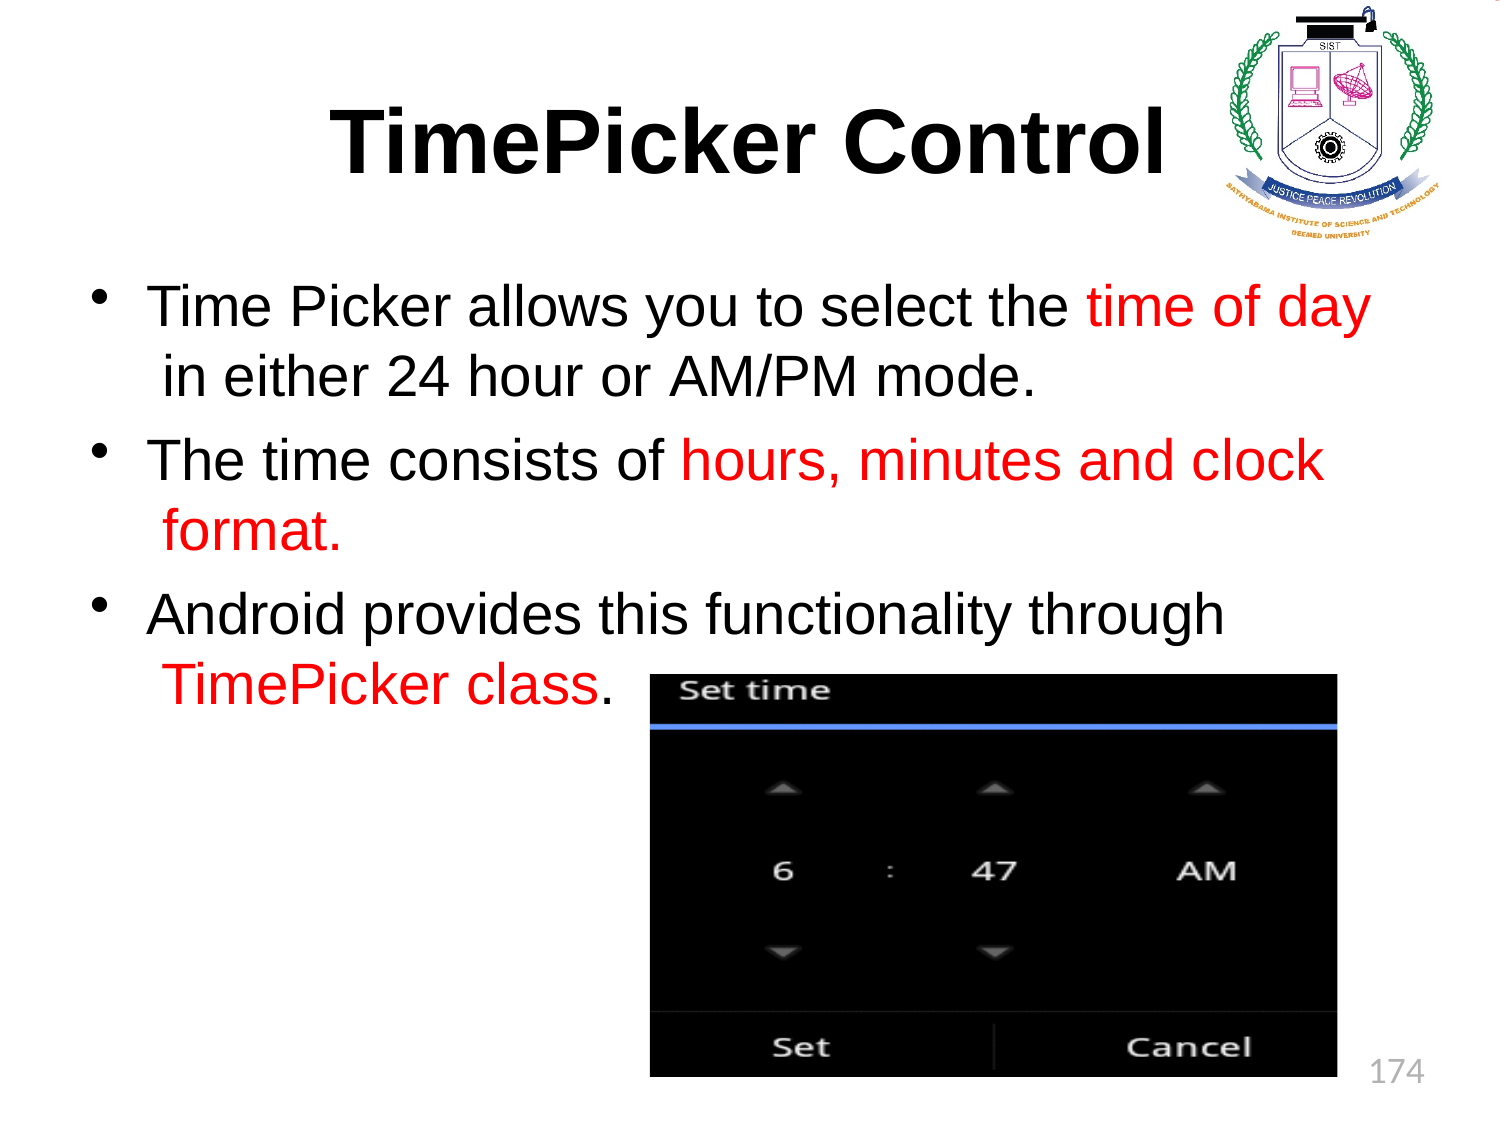

# TimePicker Control
Time Picker allows you to select the time of day  in either 24 hour or AM/PM mode.
The time consists of hours, minutes and clock  format.
Android provides this functionality through  TimePicker class.

174